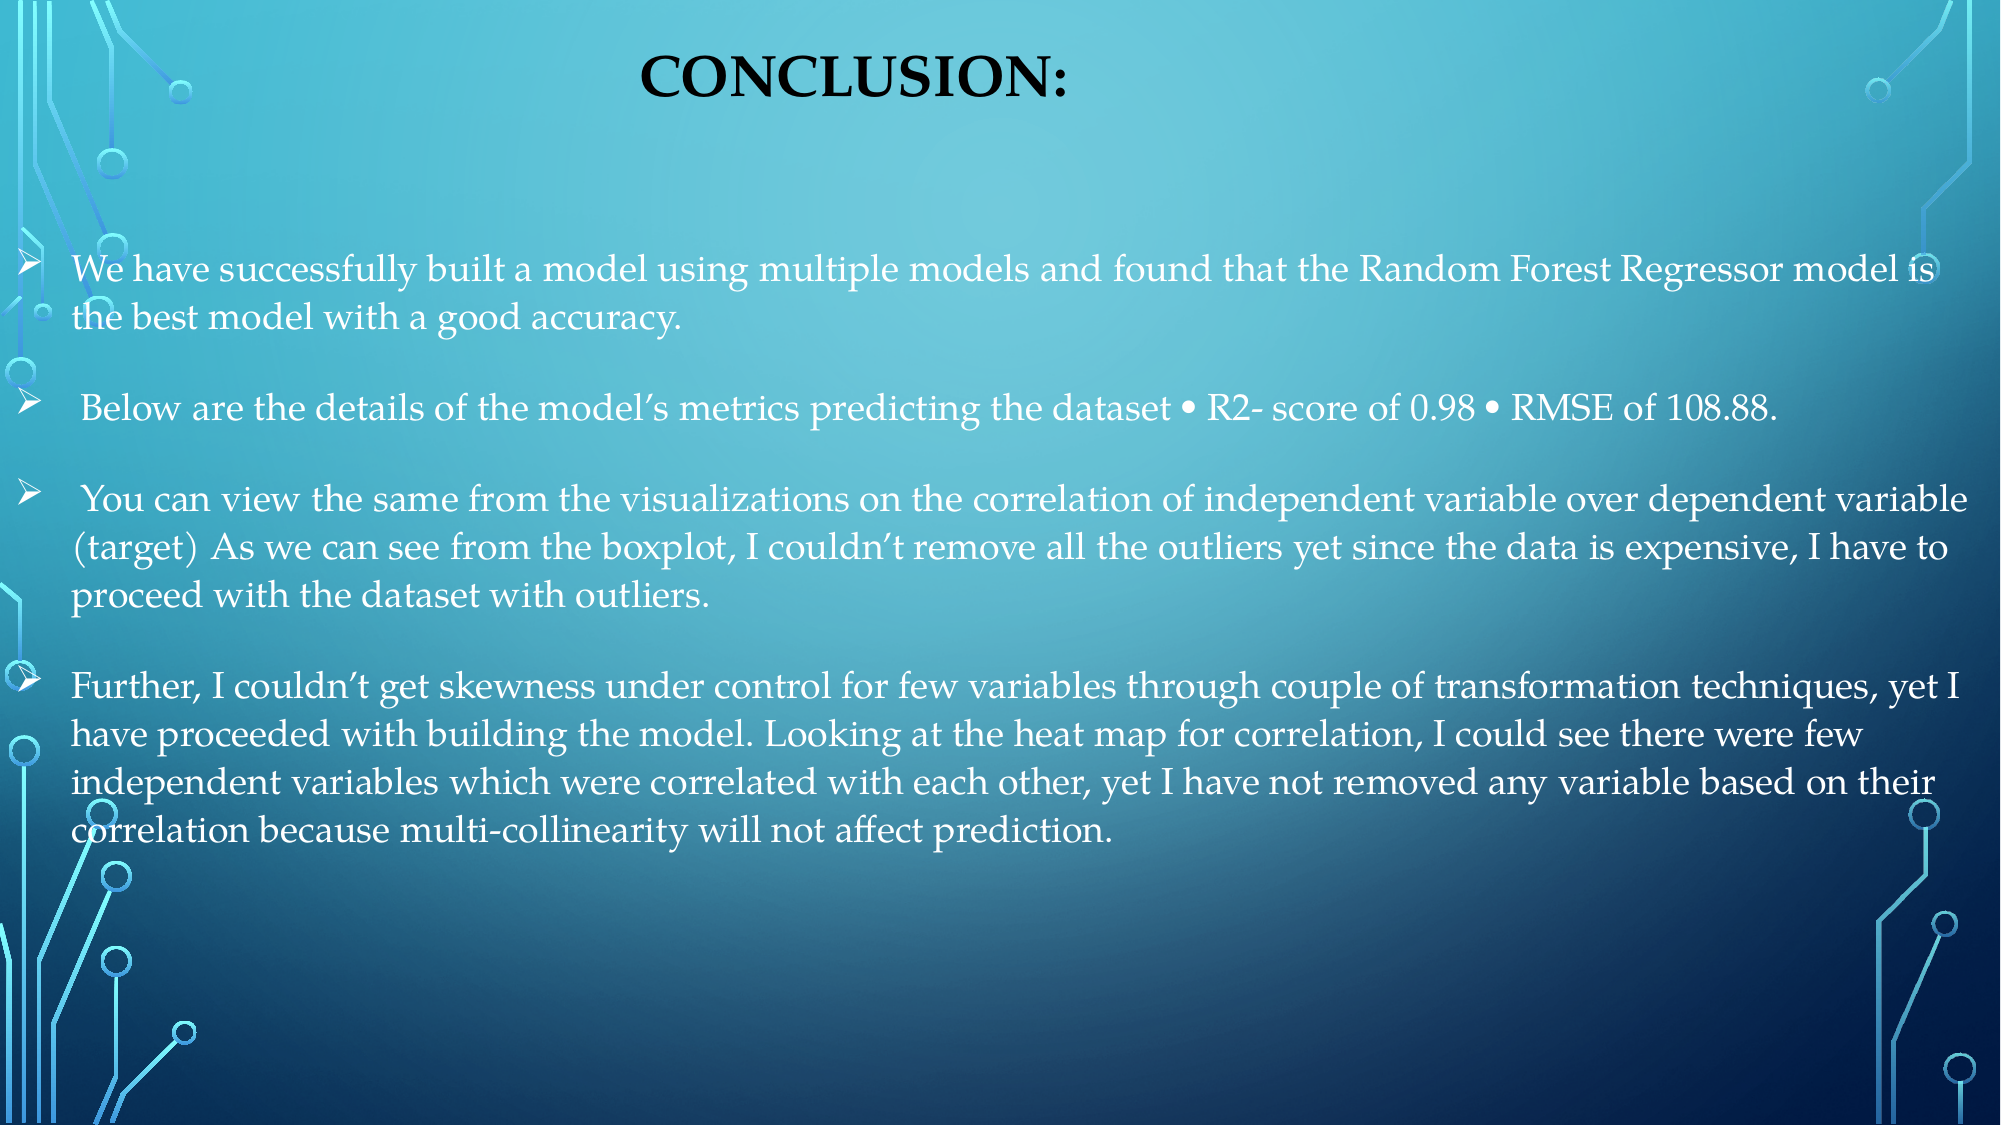

CONCLUSION:
We have successfully built a model using multiple models and found that the Random Forest Regressor model is the best model with a good accuracy.

 Below are the details of the model’s metrics predicting the dataset • R2- score of 0.98 • RMSE of 108.88.

 You can view the same from the visualizations on the correlation of independent variable over dependent variable (target) As we can see from the boxplot, I couldn’t remove all the outliers yet since the data is expensive, I have to proceed with the dataset with outliers.

Further, I couldn’t get skewness under control for few variables through couple of transformation techniques, yet I have proceeded with building the model. Looking at the heat map for correlation, I could see there were few independent variables which were correlated with each other, yet I have not removed any variable based on their correlation because multi-collinearity will not affect prediction.